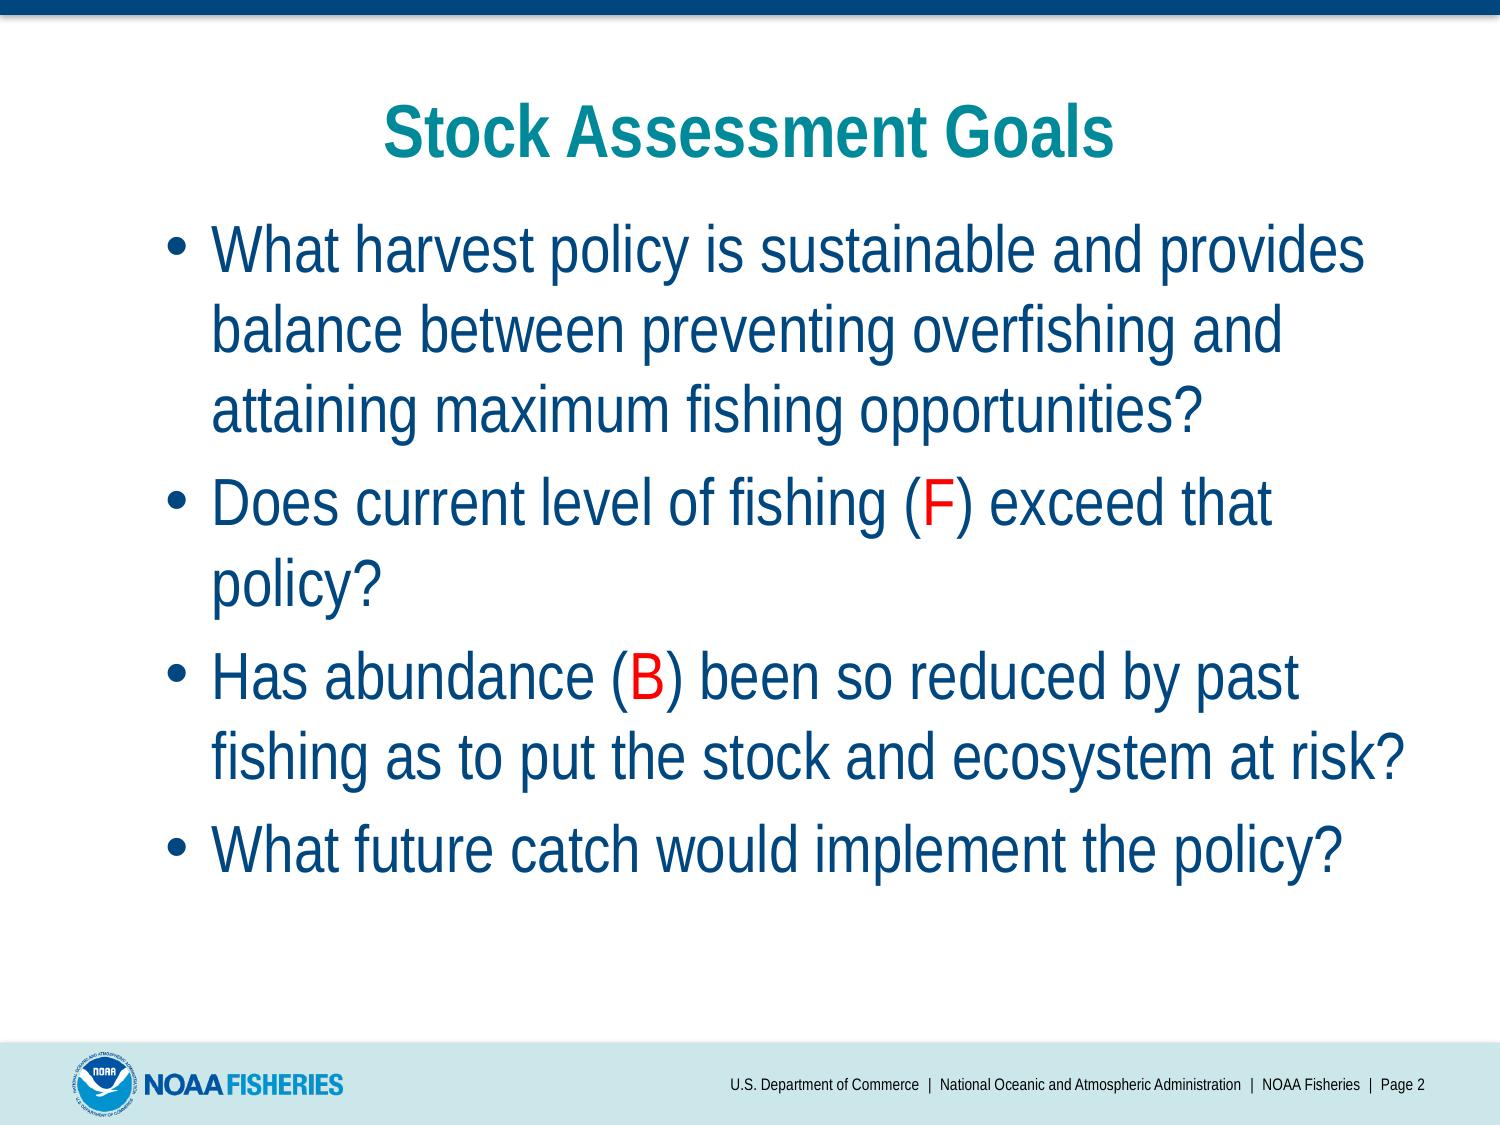

# Stock Assessment Goals
What harvest policy is sustainable and provides balance between preventing overfishing and attaining maximum fishing opportunities?
Does current level of fishing (F) exceed that policy?
Has abundance (B) been so reduced by past fishing as to put the stock and ecosystem at risk?
What future catch would implement the policy?
U.S. Department of Commerce | National Oceanic and Atmospheric Administration | NOAA Fisheries | Page 2